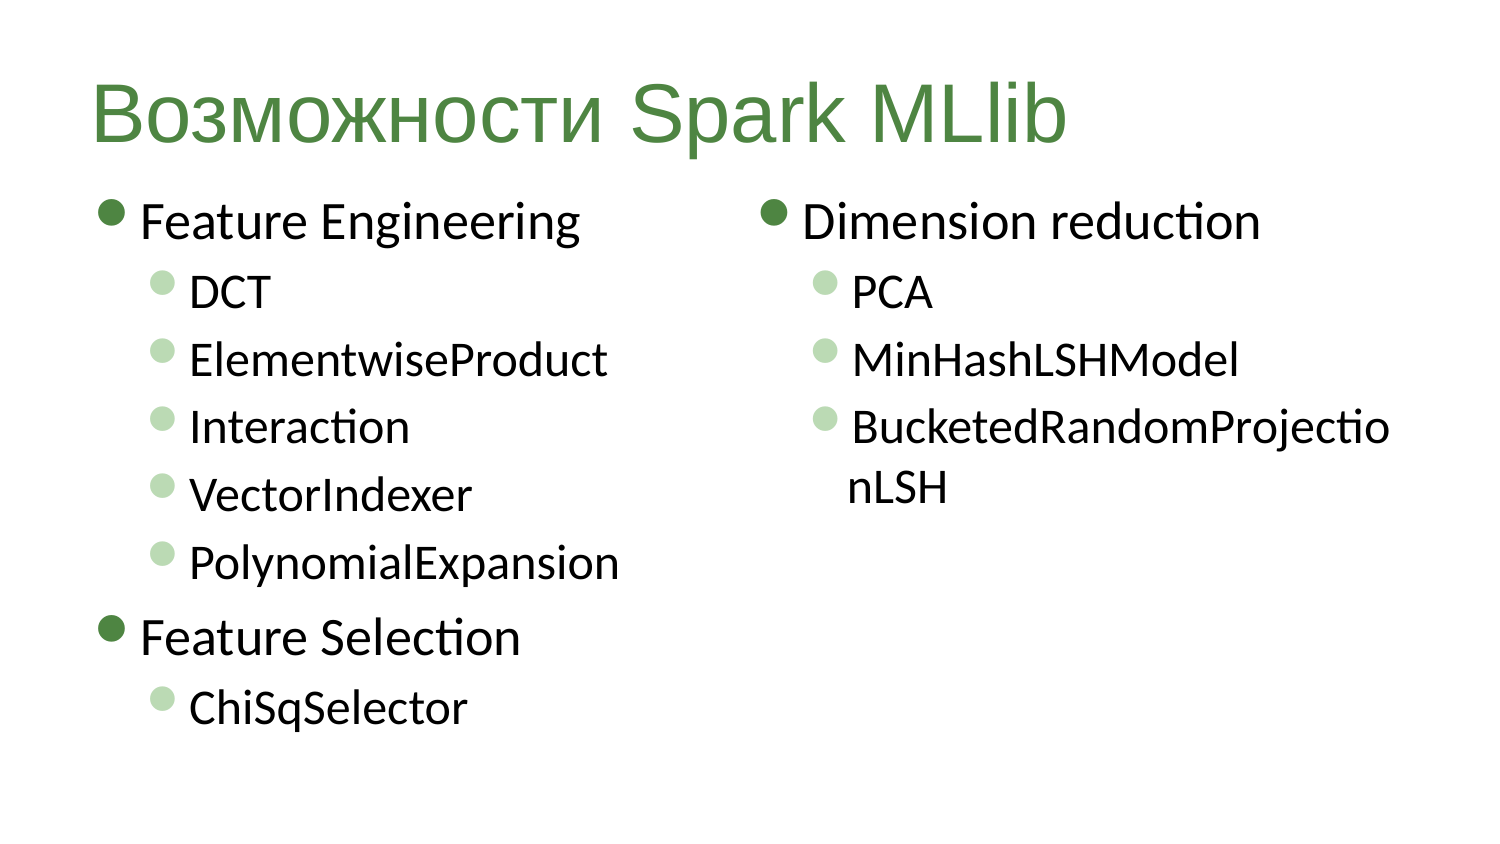

# Возможности Spark MLlib
Feature Engineering
DCT
ElementwiseProduct
Interaction
VectorIndexer
PolynomialExpansion
Feature Selection
ChiSqSelector

Dimension reduction
PCA
MinHashLSHModel
BucketedRandomProjectionLSH